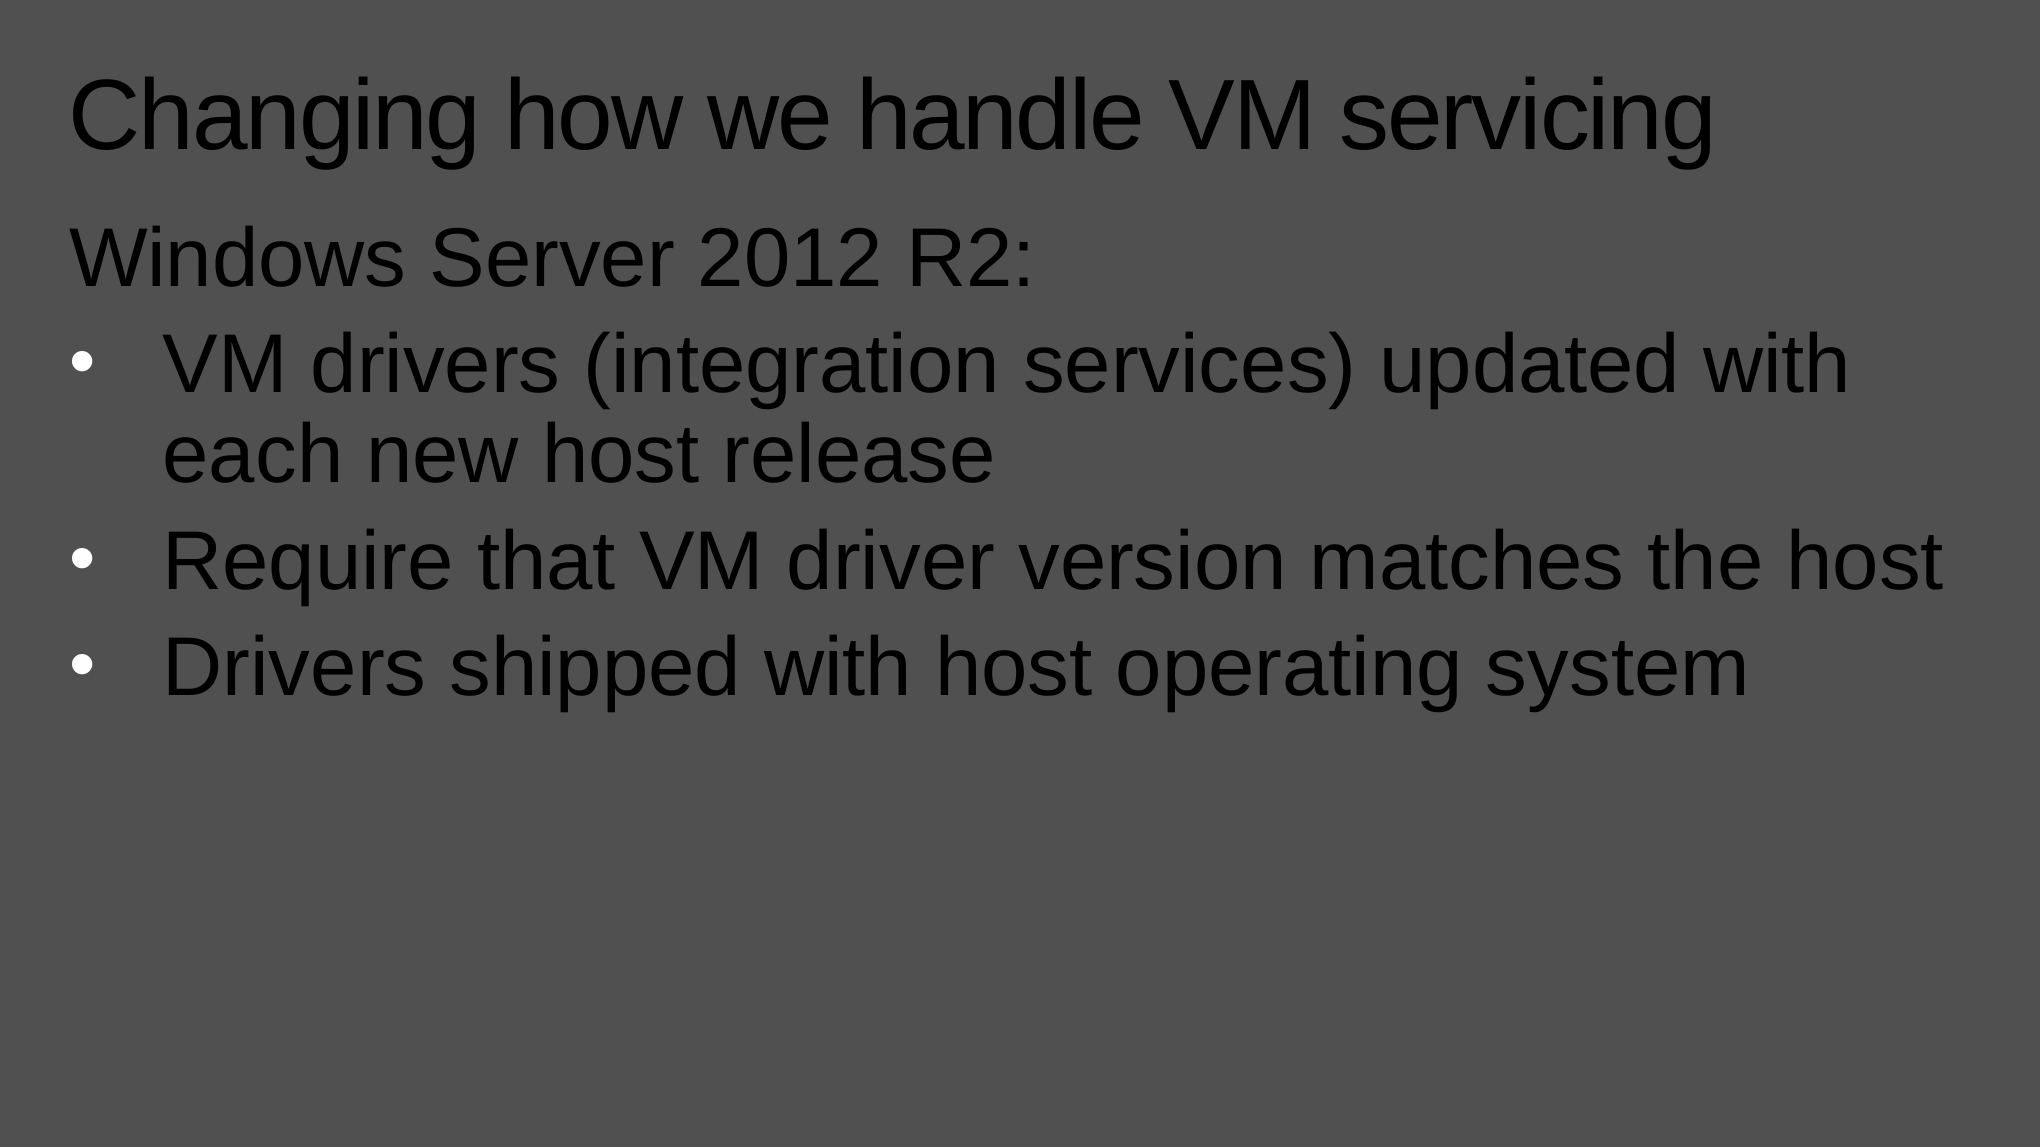

# Changing how we handle VM servicing
Windows Server 2012 R2:
VM drivers (integration services) updated with each new host release
Require that VM driver version matches the host
Drivers shipped with host operating system